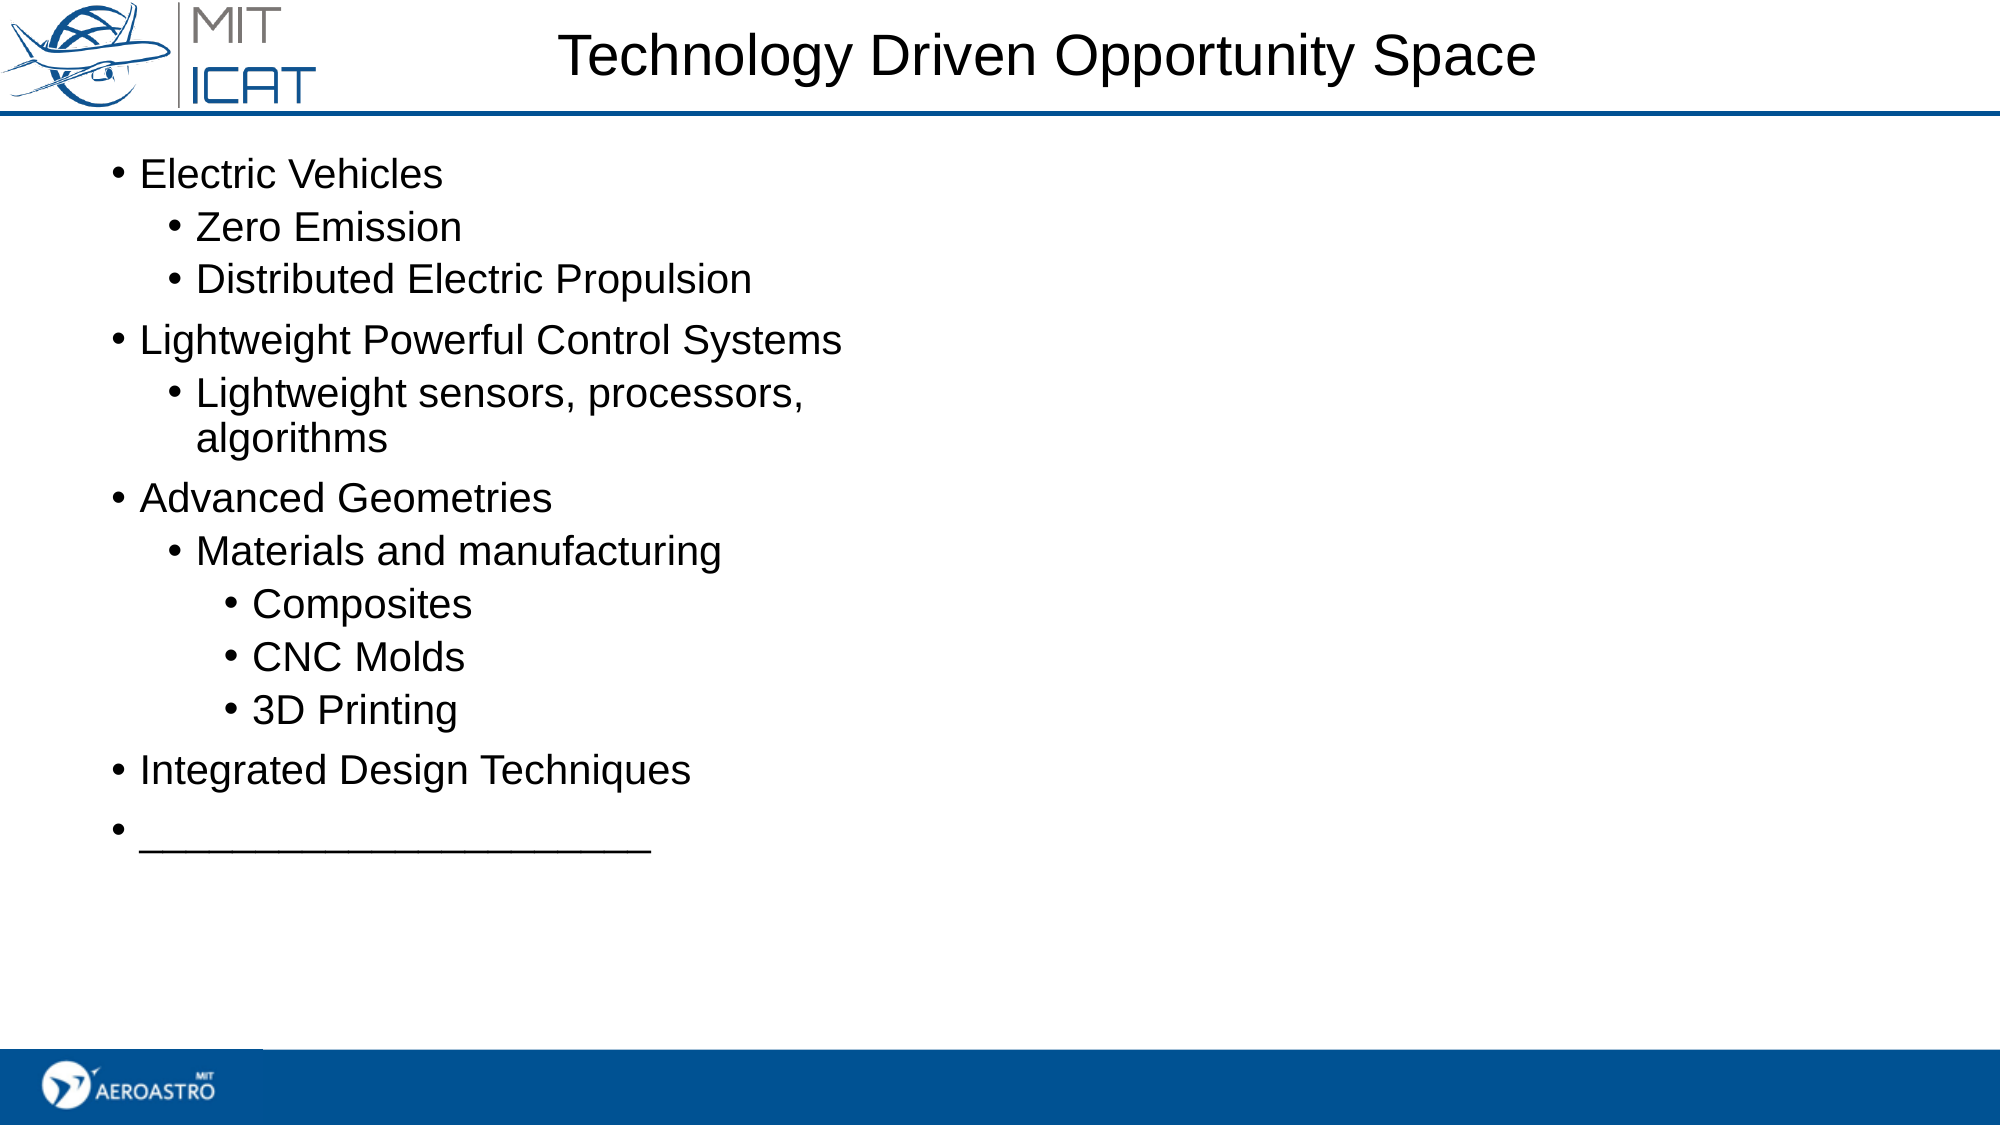

# Technology Driven Opportunity Space
Electric Vehicles
Zero Emission
Distributed Electric Propulsion
Lightweight Powerful Control Systems
Lightweight sensors, processors, algorithms
Advanced Geometries
Materials and manufacturing
Composites
CNC Molds
3D Printing
Integrated Design Techniques
______________________